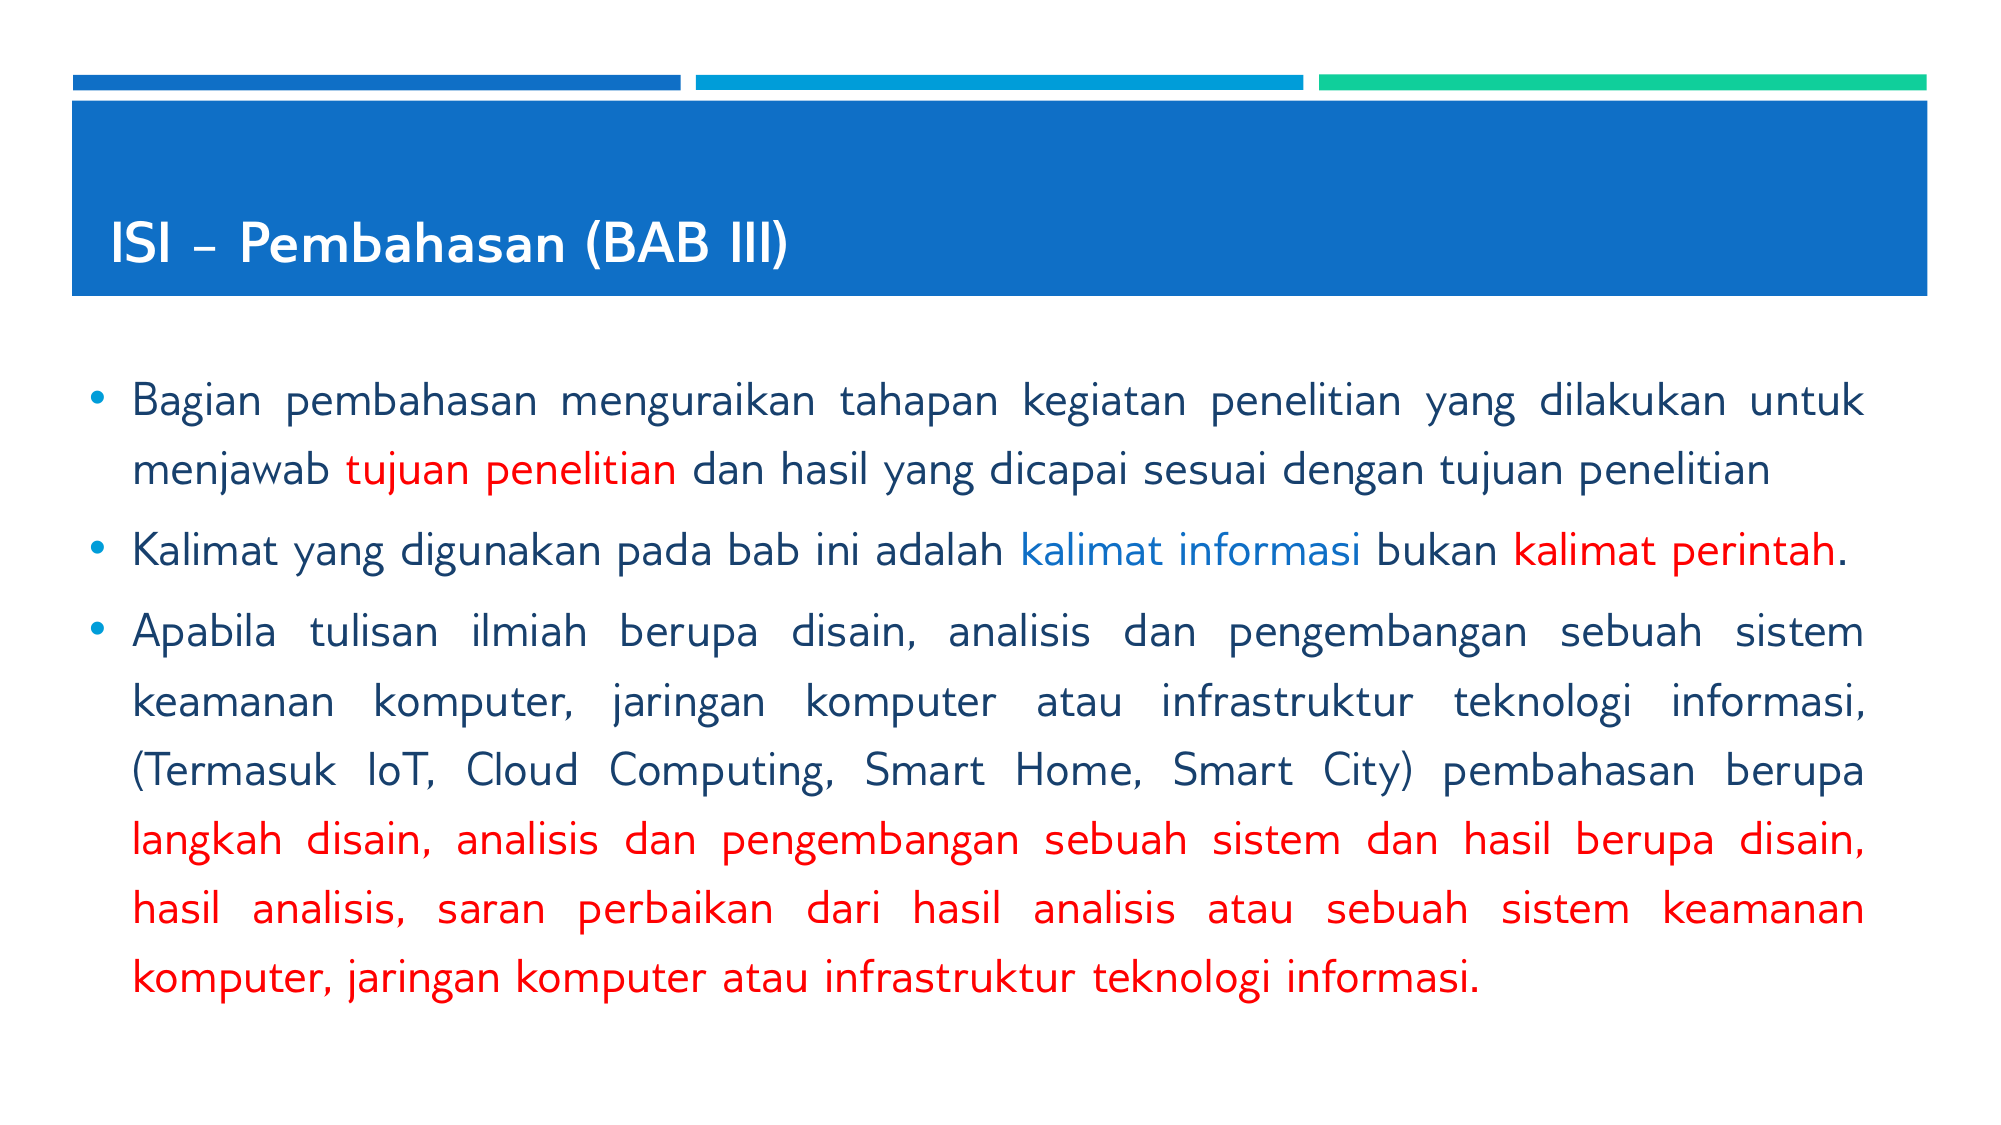

# ISI – Pembahasan (BAB III)
Bagian pembahasan menguraikan tahapan kegiatan penelitian yang dilakukan untuk menjawab tujuan penelitian dan hasil yang dicapai sesuai dengan tujuan penelitian
Kalimat yang digunakan pada bab ini adalah kalimat informasi bukan kalimat perintah.
Apabila tulisan ilmiah berupa disain, analisis dan pengembangan sebuah sistem keamanan komputer, jaringan komputer atau infrastruktur teknologi informasi, (Termasuk IoT, Cloud Computing, Smart Home, Smart City) pembahasan berupa langkah disain, analisis dan pengembangan sebuah sistem dan hasil berupa disain, hasil analisis, saran perbaikan dari hasil analisis atau sebuah sistem keamanan komputer, jaringan komputer atau infrastruktur teknologi informasi.